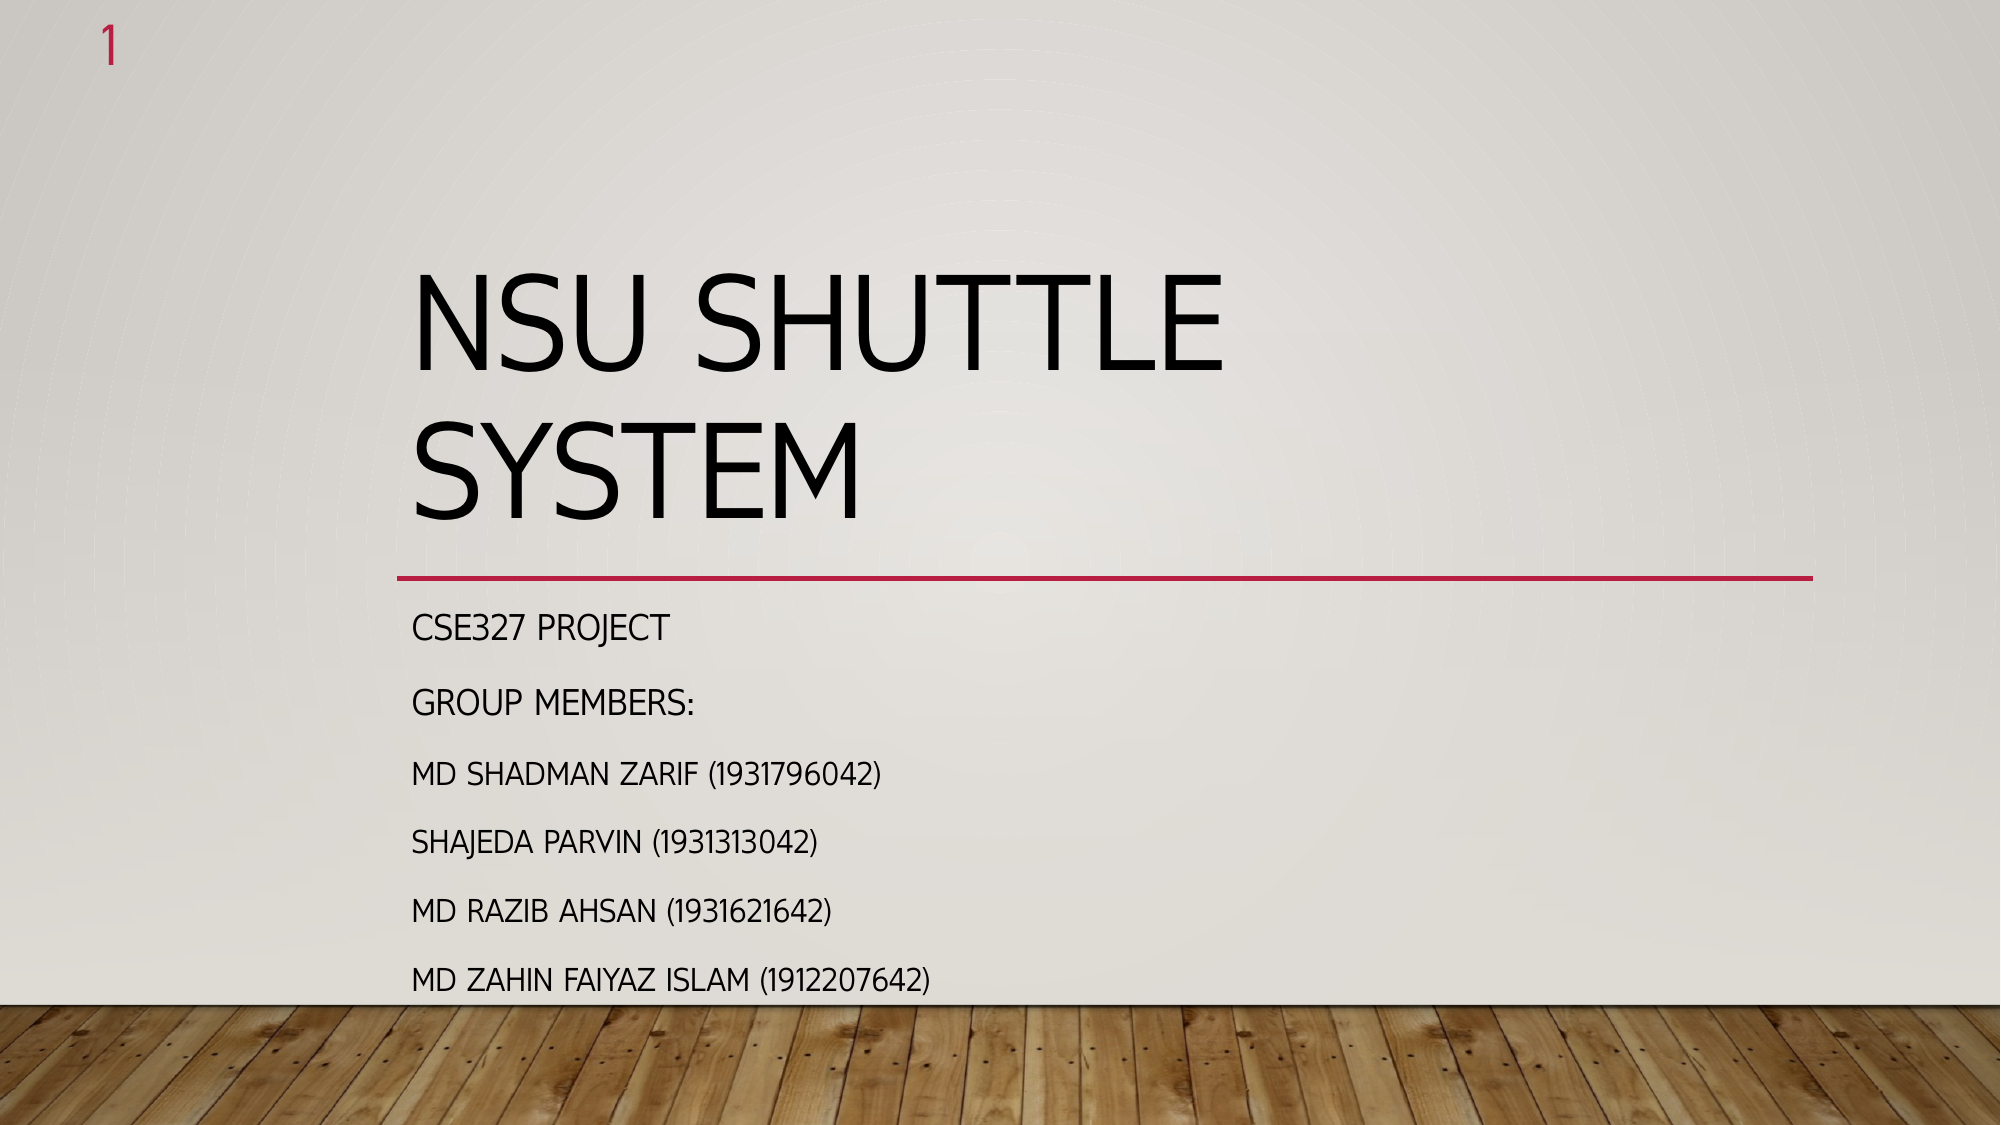

1
# NSU Shuttle System
CSE327 Project
Group Members:
Md shadman zarif (1931796042)
Shajeda Parvin (1931313042)
Md Razib Ahsan (1931621642)
Md Zahin Faiyaz Islam (1912207642)